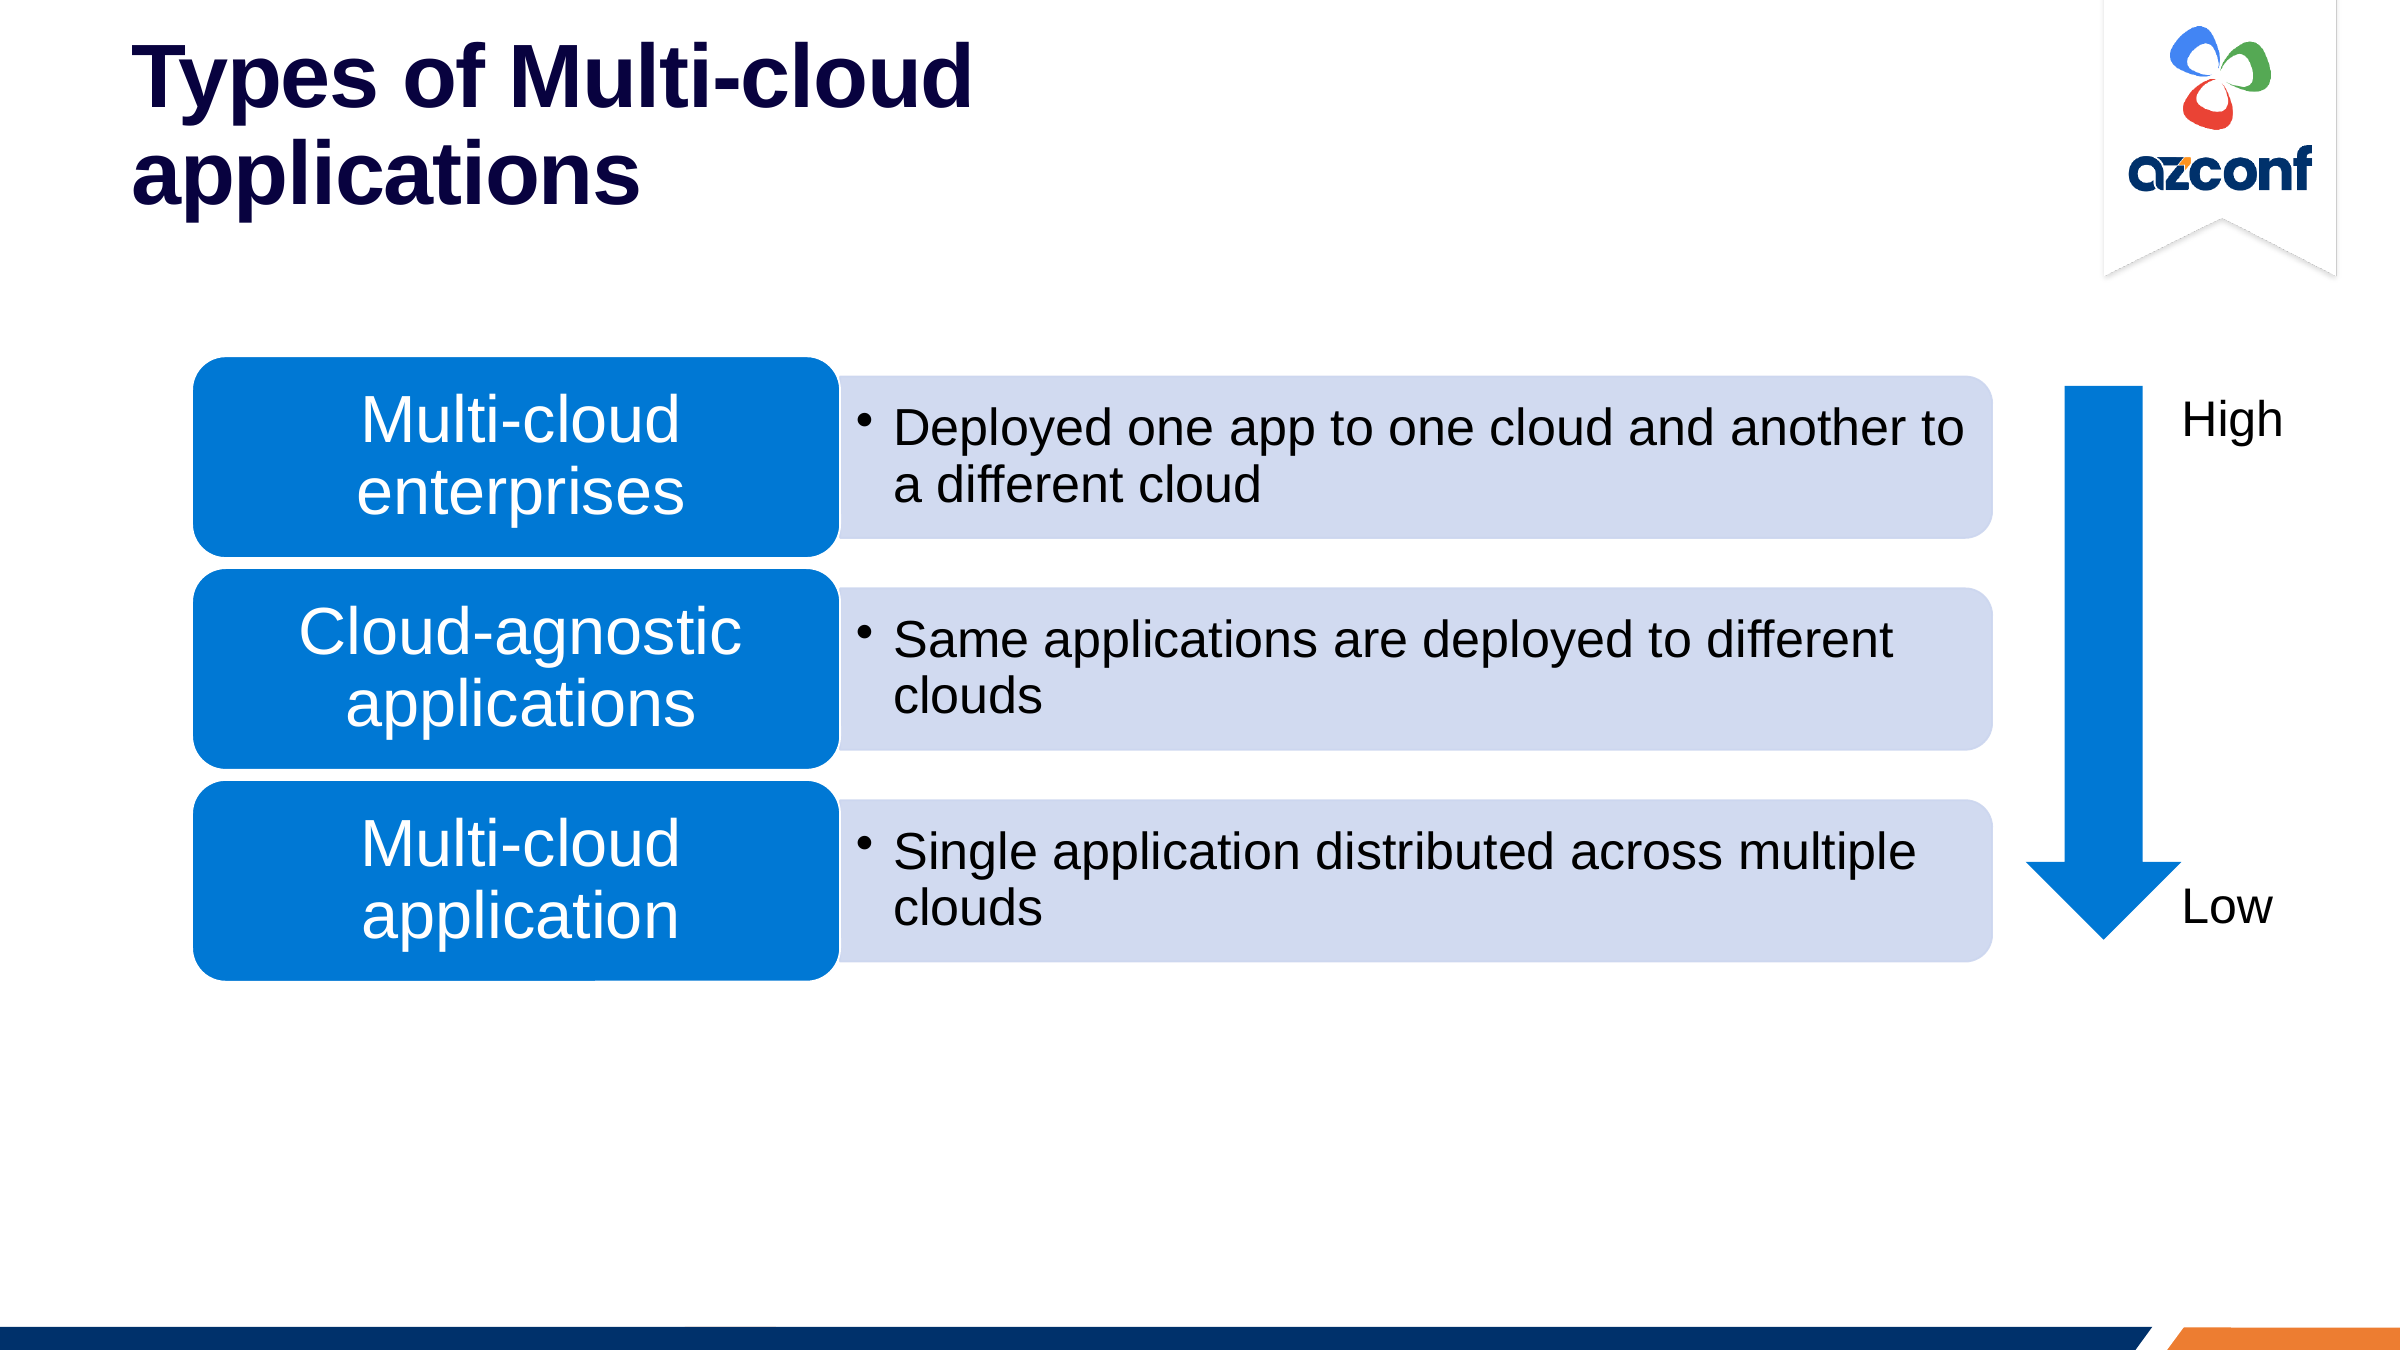

# Types of Multi-cloud applications
Deployed one app to one cloud and another to a different cloud
Multi-cloud enterprises
Same applications are deployed to different clouds
Cloud-agnostic applications
Single application distributed across multiple clouds
Multi-cloud application

High
Low